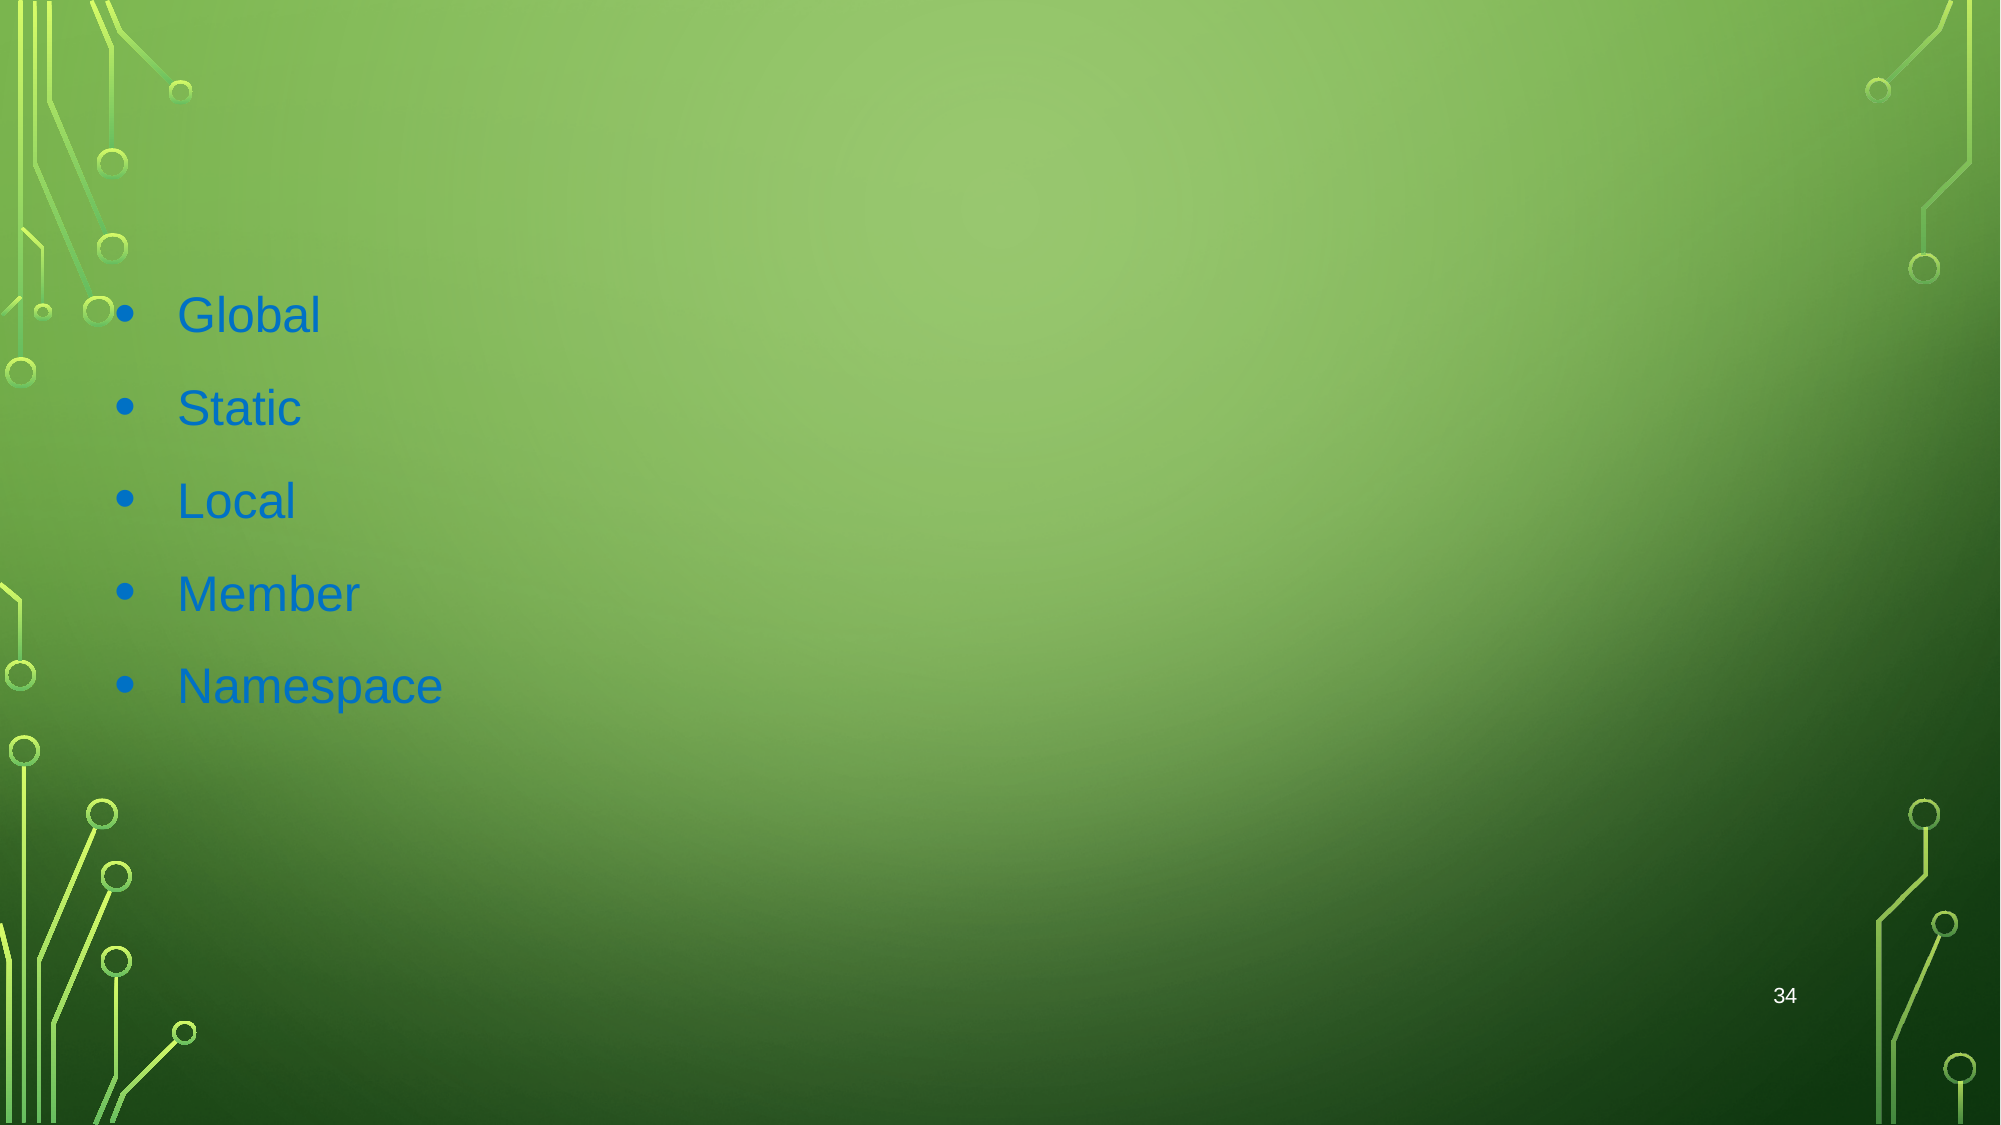

#
Global
Static
Local
Member
Namespace
34